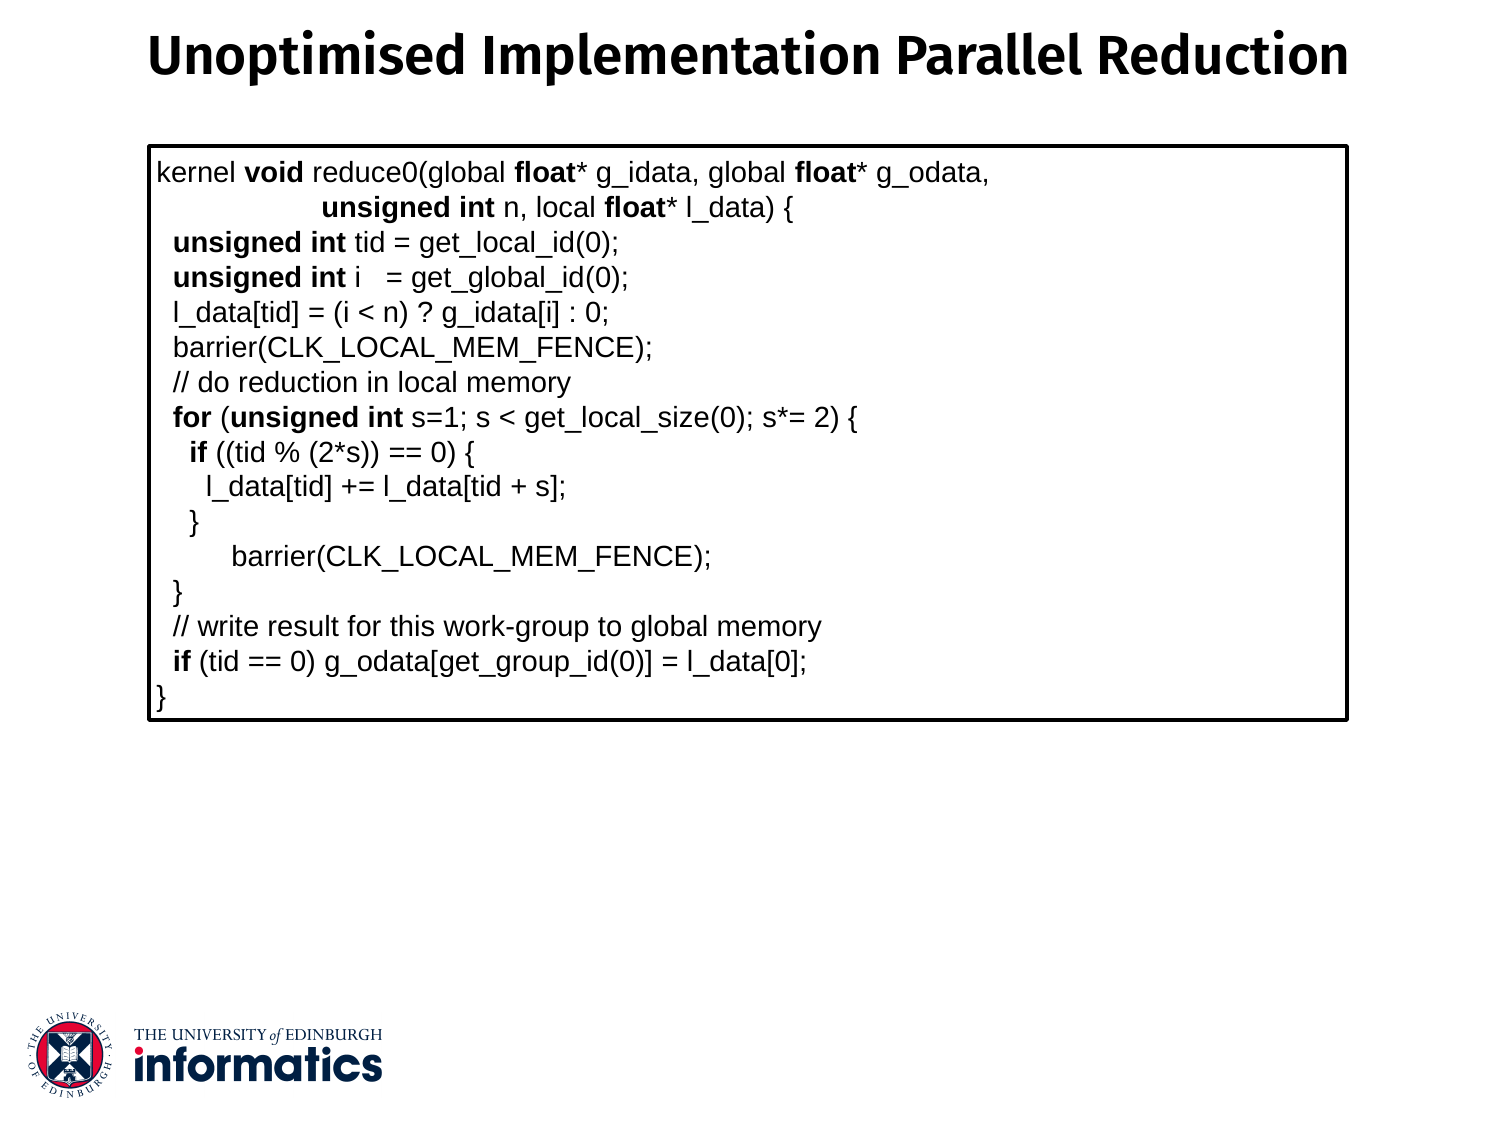

Unoptimised Implementation Parallel Reduction
kernel void reduce0(global float* g_idata, global float* g_odata,
                    unsigned int n, local float* l_data) {
  unsigned int tid = get_local_id(0);
  unsigned int i   = get_global_id(0);
  l_data[tid] = (i < n) ? g_idata[i] : 0;
  barrier(CLK_LOCAL_MEM_FENCE);
  // do reduction in local memory
  for (unsigned int s=1; s < get_local_size(0); s*= 2) {
    if ((tid % (2*s)) == 0) {
      l_data[tid] += l_data[tid + s];
    }
barrier(CLK_LOCAL_MEM_FENCE);
  }
  // write result for this work-group to global memory
  if (tid == 0) g_odata[get_group_id(0)] = l_data[0];
}
4